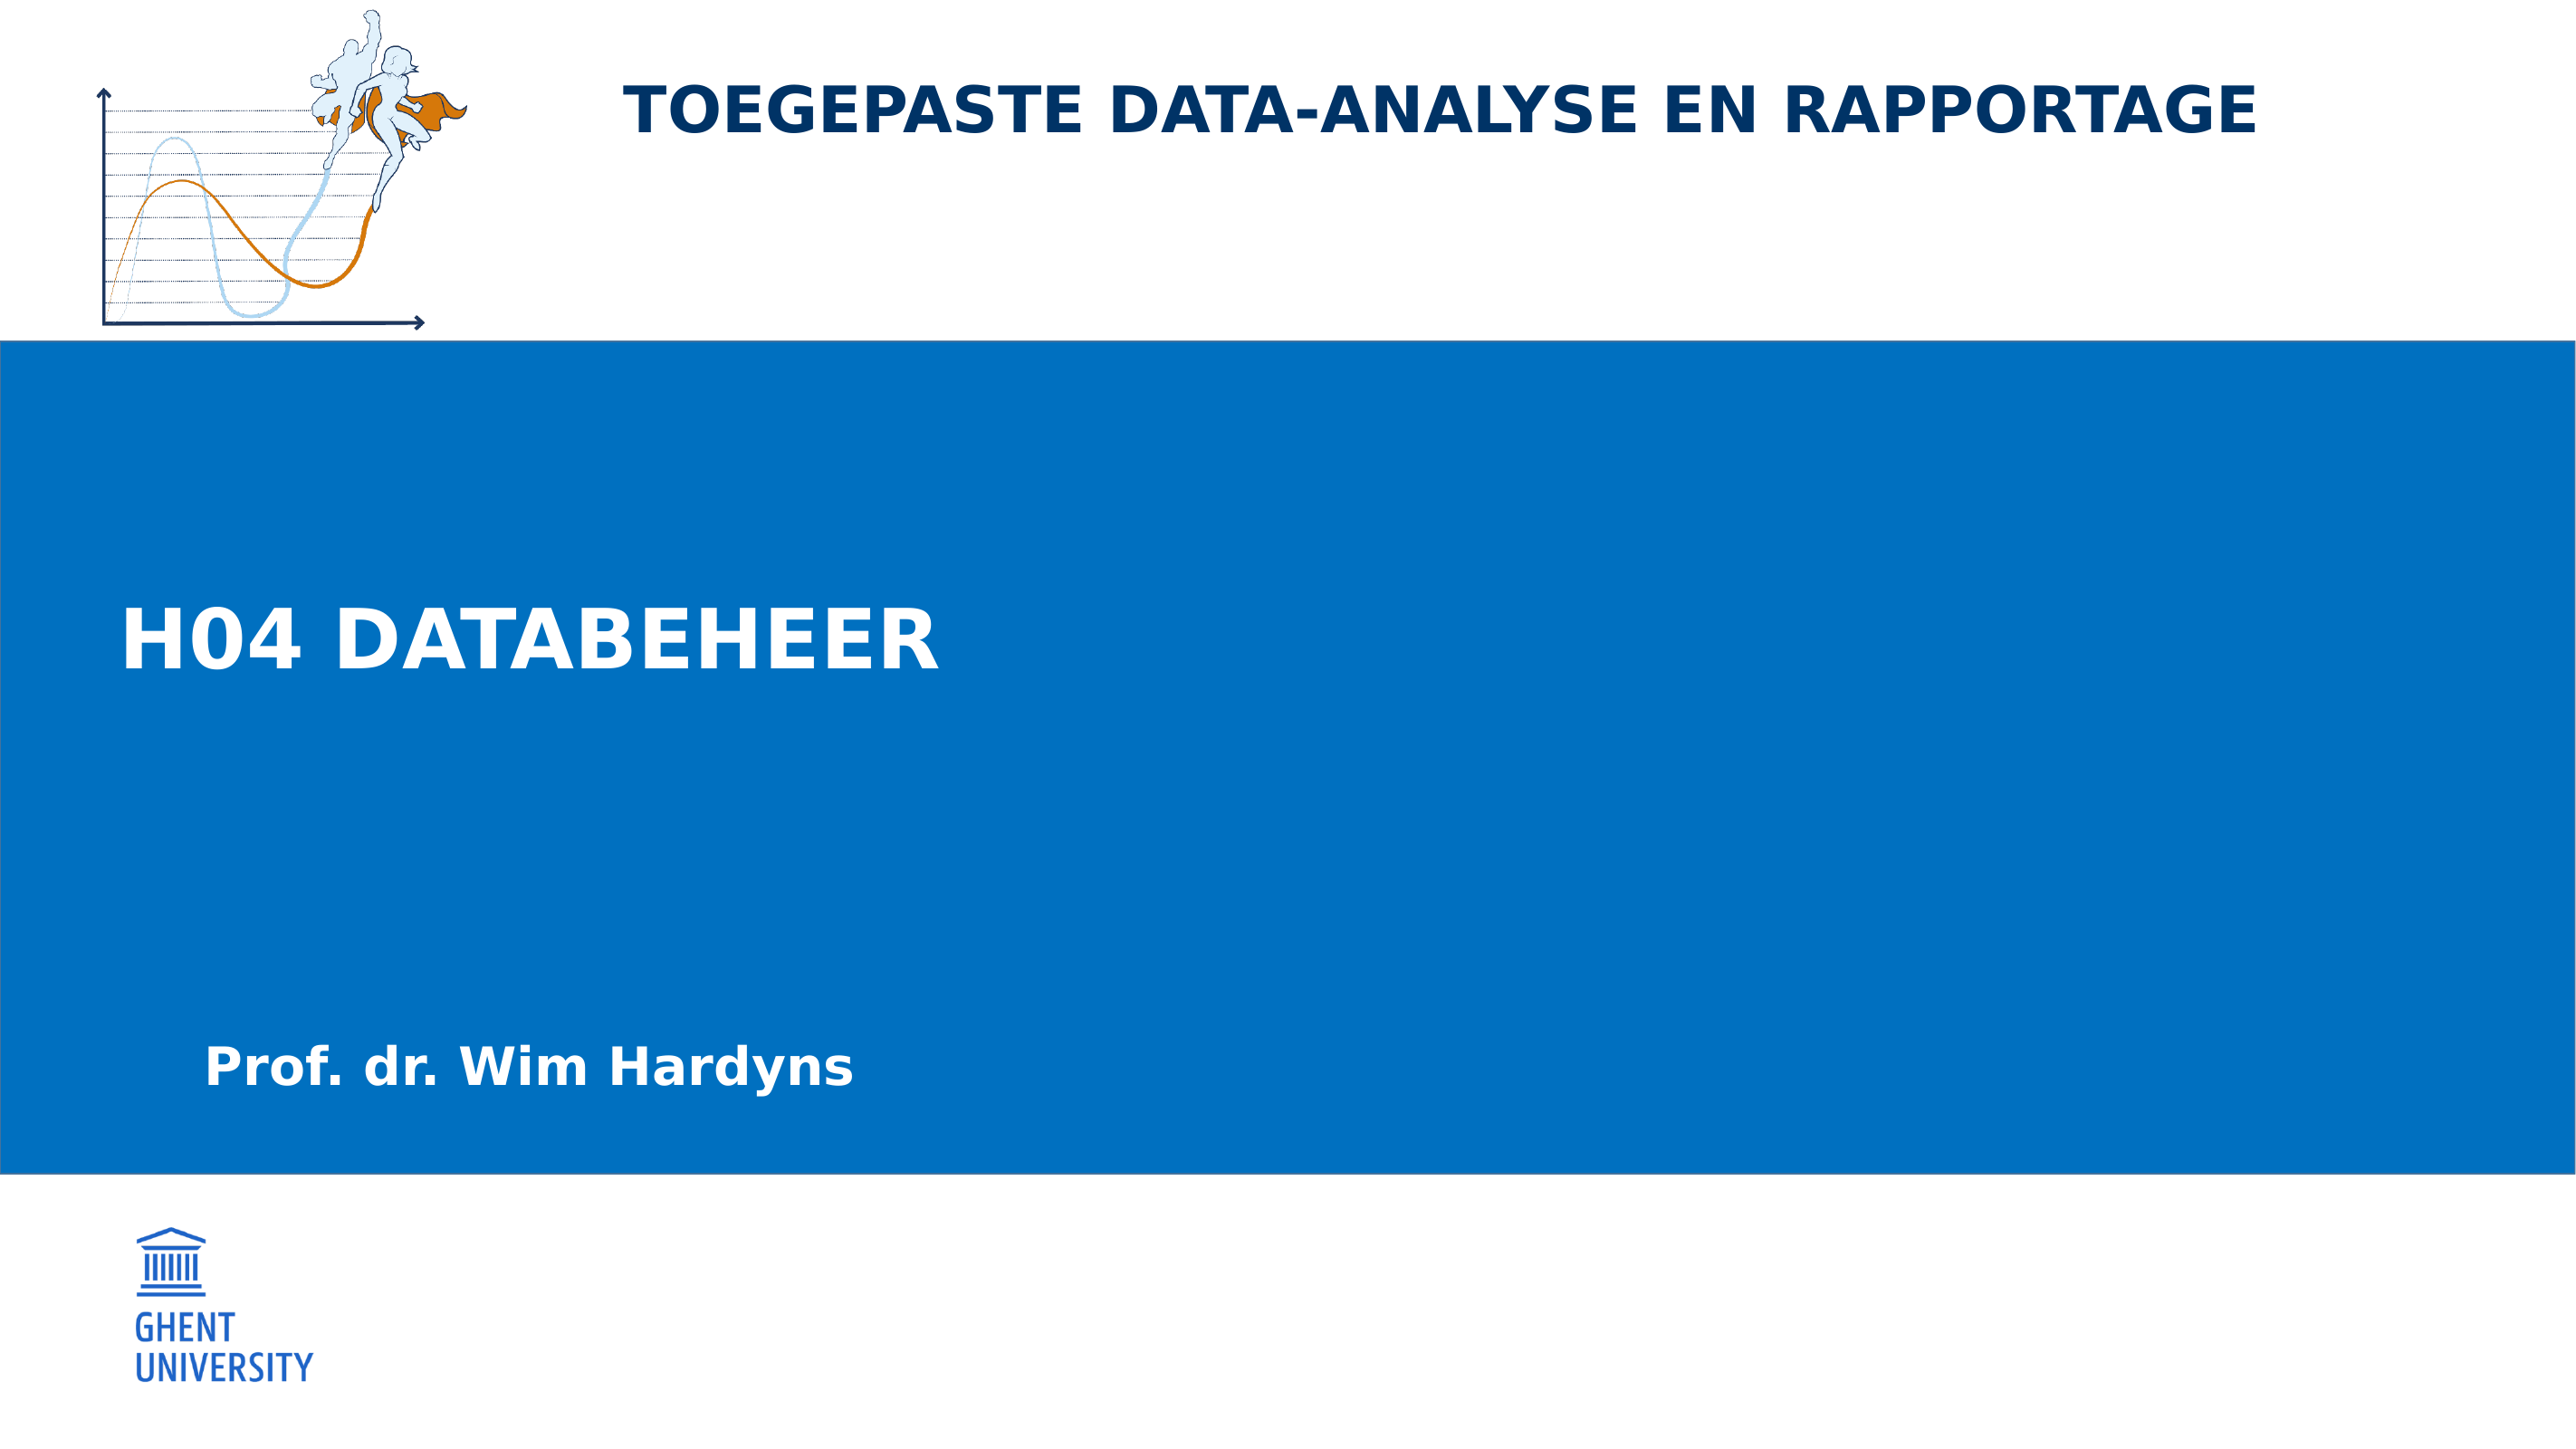

Toegepaste data-analyse en rapportage
# H04 Databeheer
Prof. dr. Wim Hardyns